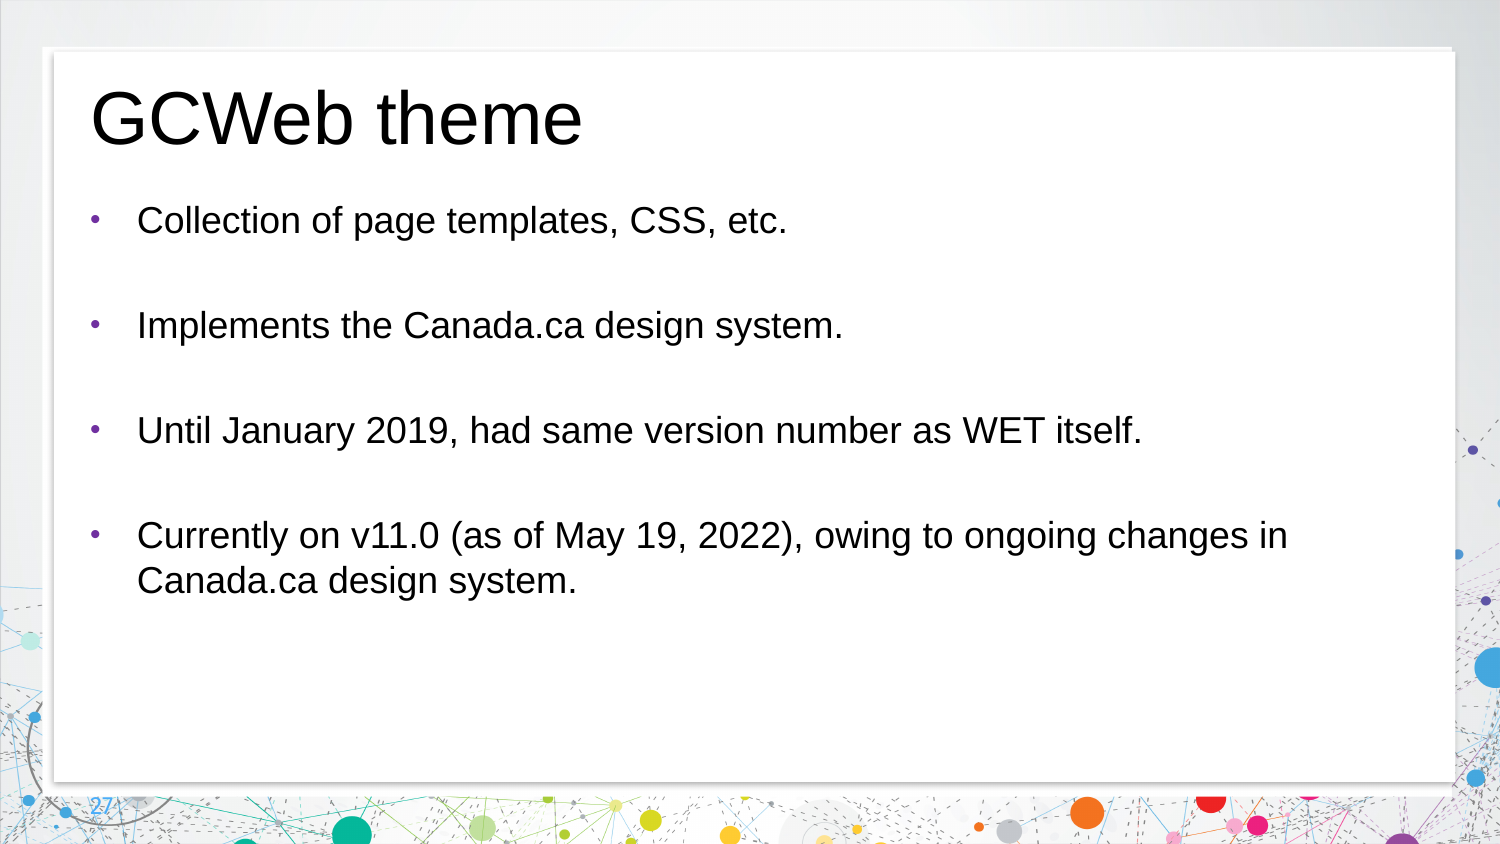

# GCWeb theme
Collection of page templates, CSS, etc.

Implements the Canada.ca design system.

Until January 2019, had same version number as WET itself.

Currently on v11.0 (as of May 19, 2022), owing to ongoing changes in Canada.ca design system.
27